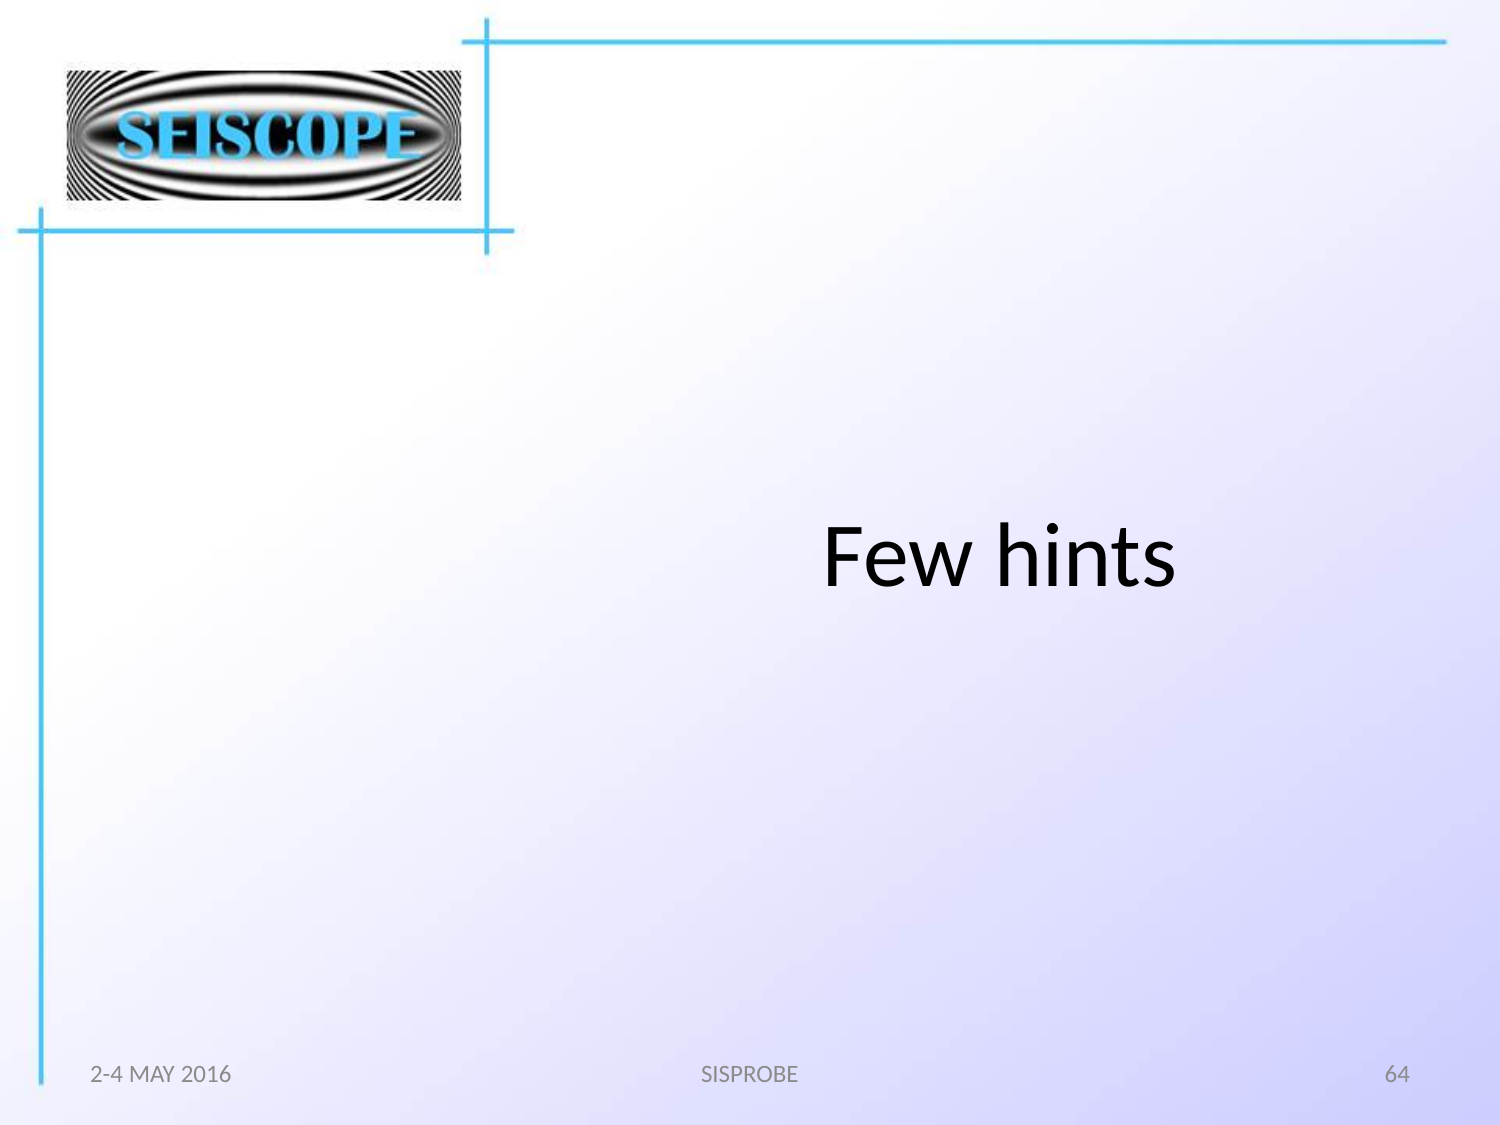

# Few hints
2-4 MAY 2016
SISPROBE
64